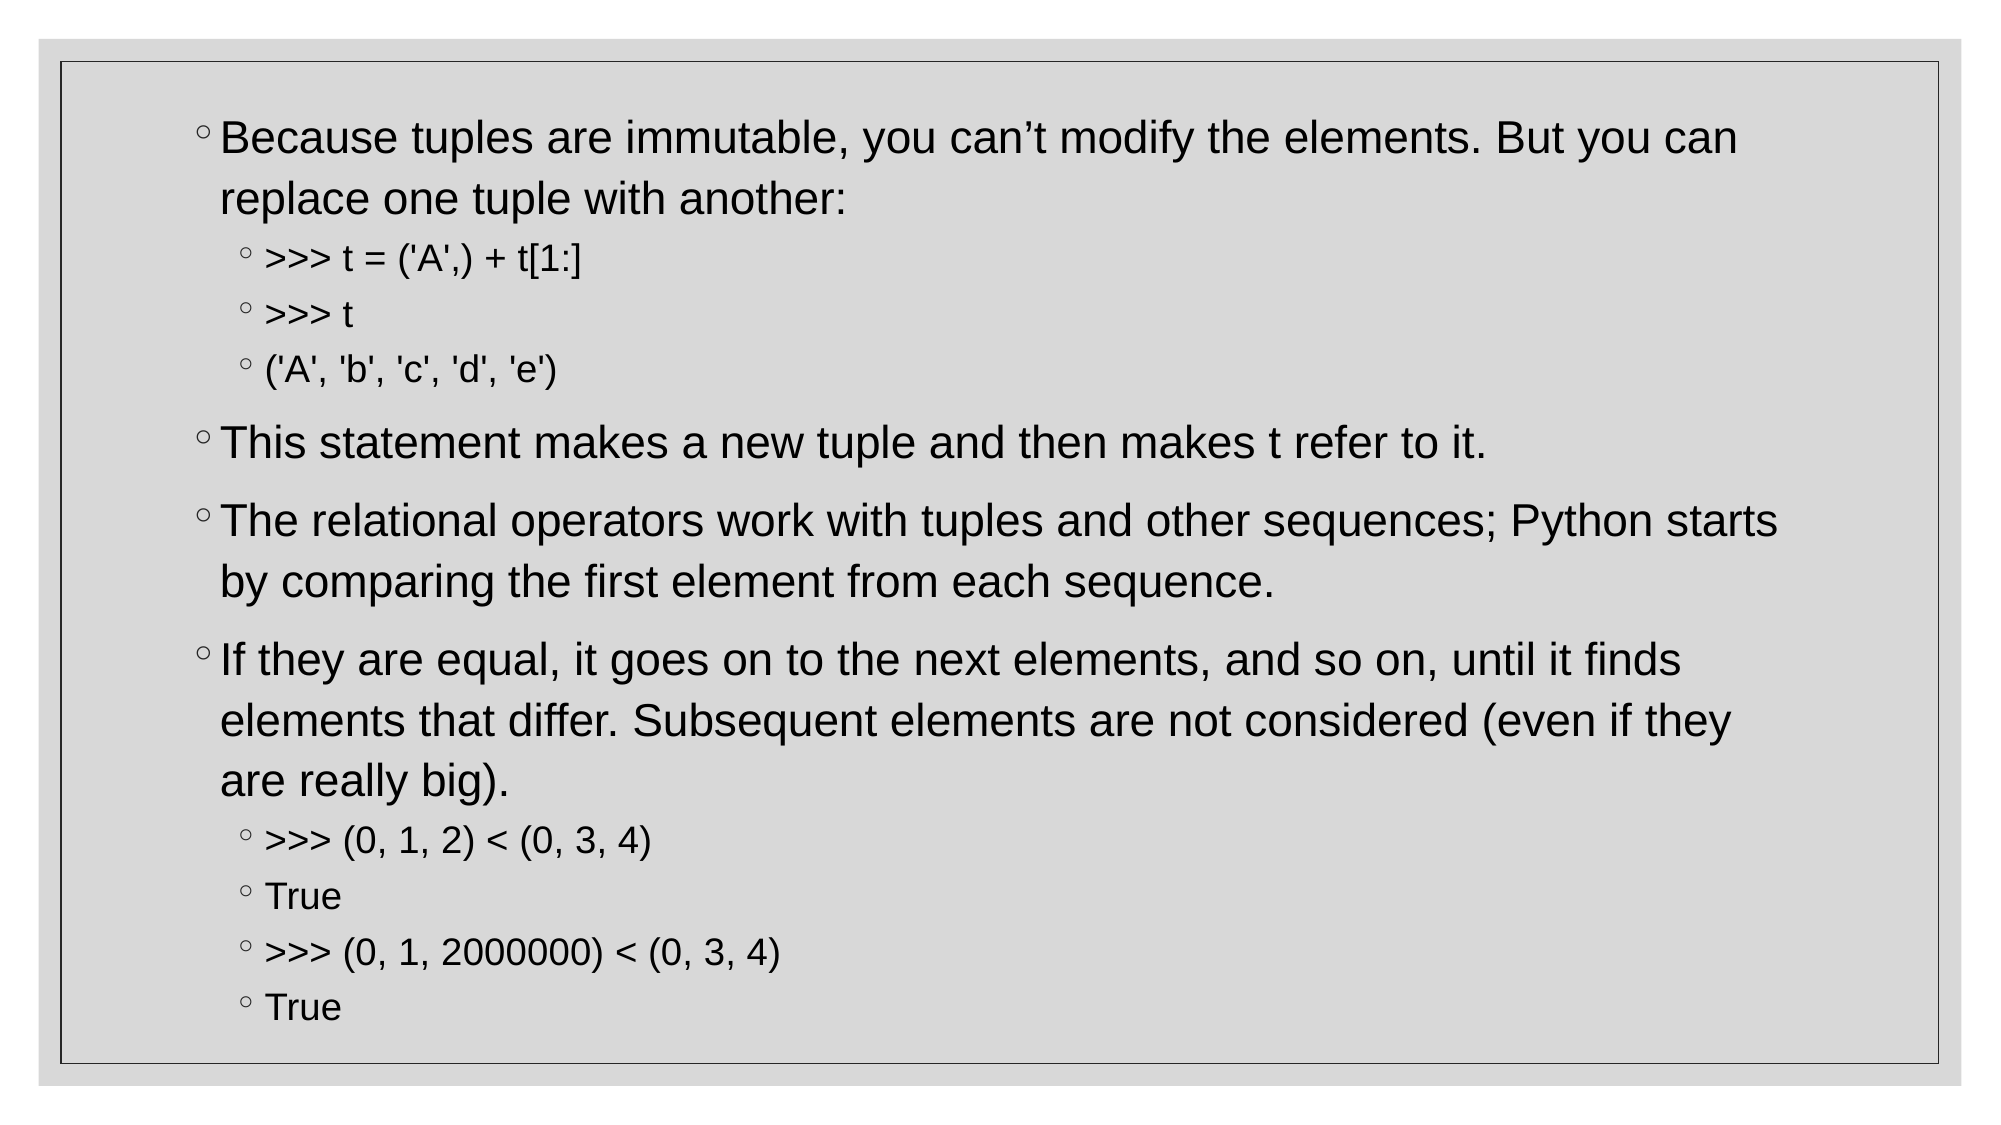

Because tuples are immutable, you can’t modify the elements. But you can replace one tuple with another:
>>> t = ('A',) + t[1:]
>>> t
('A', 'b', 'c', 'd', 'e')
This statement makes a new tuple and then makes t refer to it.
The relational operators work with tuples and other sequences; Python starts by comparing the first element from each sequence.
If they are equal, it goes on to the next elements, and so on, until it finds elements that differ. Subsequent elements are not considered (even if they are really big).
>>> (0, 1, 2) < (0, 3, 4)
True
>>> (0, 1, 2000000) < (0, 3, 4)
True